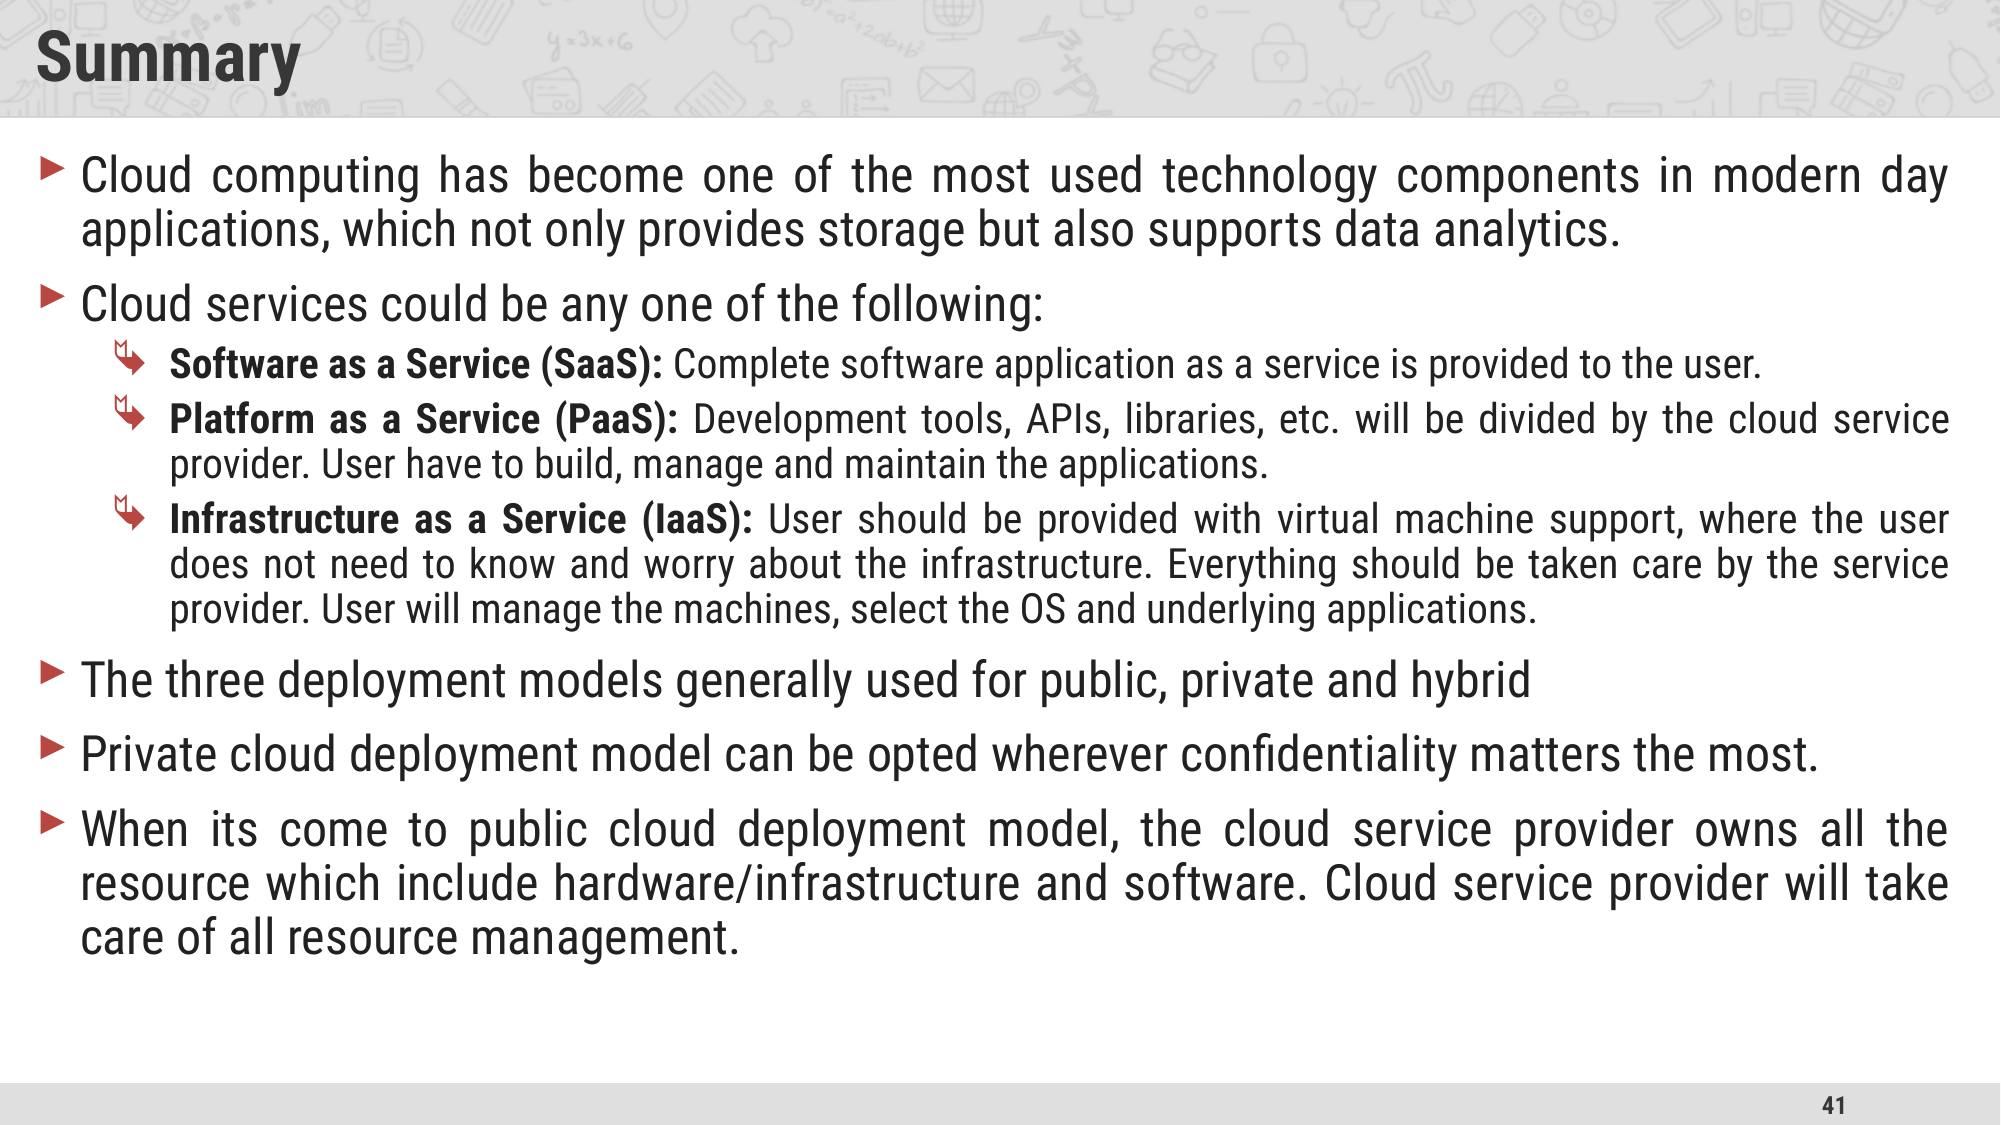

# Summary
Cloud computing has become one of the most used technology components in modern day applications, which not only provides storage but also supports data analytics.
Cloud services could be any one of the following:
Software as a Service (SaaS): Complete software application as a service is provided to the user.
Platform as a Service (PaaS): Development tools, APIs, libraries, etc. will be divided by the cloud service provider. User have to build, manage and maintain the applications.
Infrastructure as a Service (IaaS): User should be provided with virtual machine support, where the user does not need to know and worry about the infrastructure. Everything should be taken care by the service provider. User will manage the machines, select the OS and underlying applications.
The three deployment models generally used for public, private and hybrid
Private cloud deployment model can be opted wherever confidentiality matters the most.
When its come to public cloud deployment model, the cloud service provider owns all the resource which include hardware/infrastructure and software. Cloud service provider will take care of all resource management.